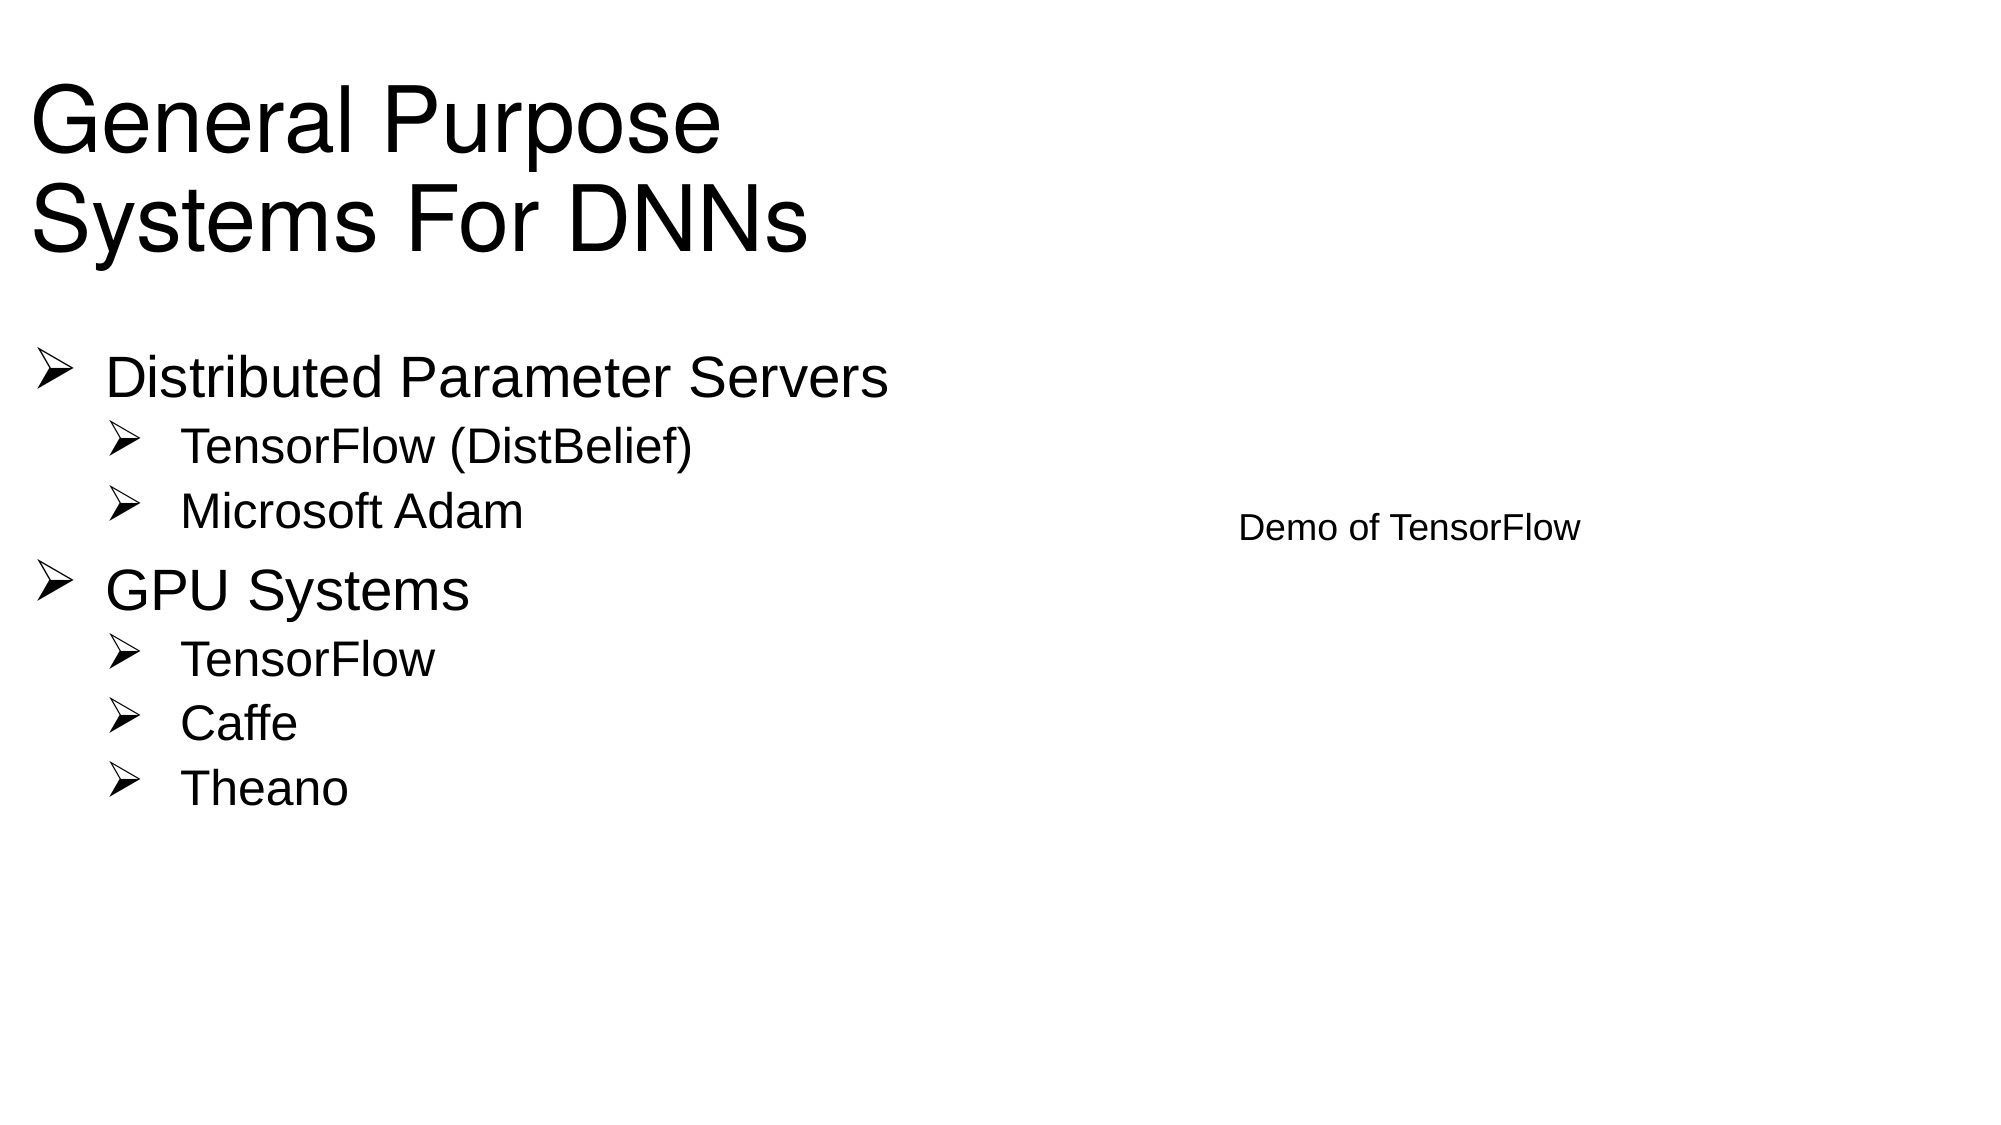

# General Purpose Systems For DNNs
Distributed Parameter Servers
TensorFlow (DistBelief)
Microsoft Adam
GPU Systems
TensorFlow
Caffe
Theano
Demo of TensorFlow